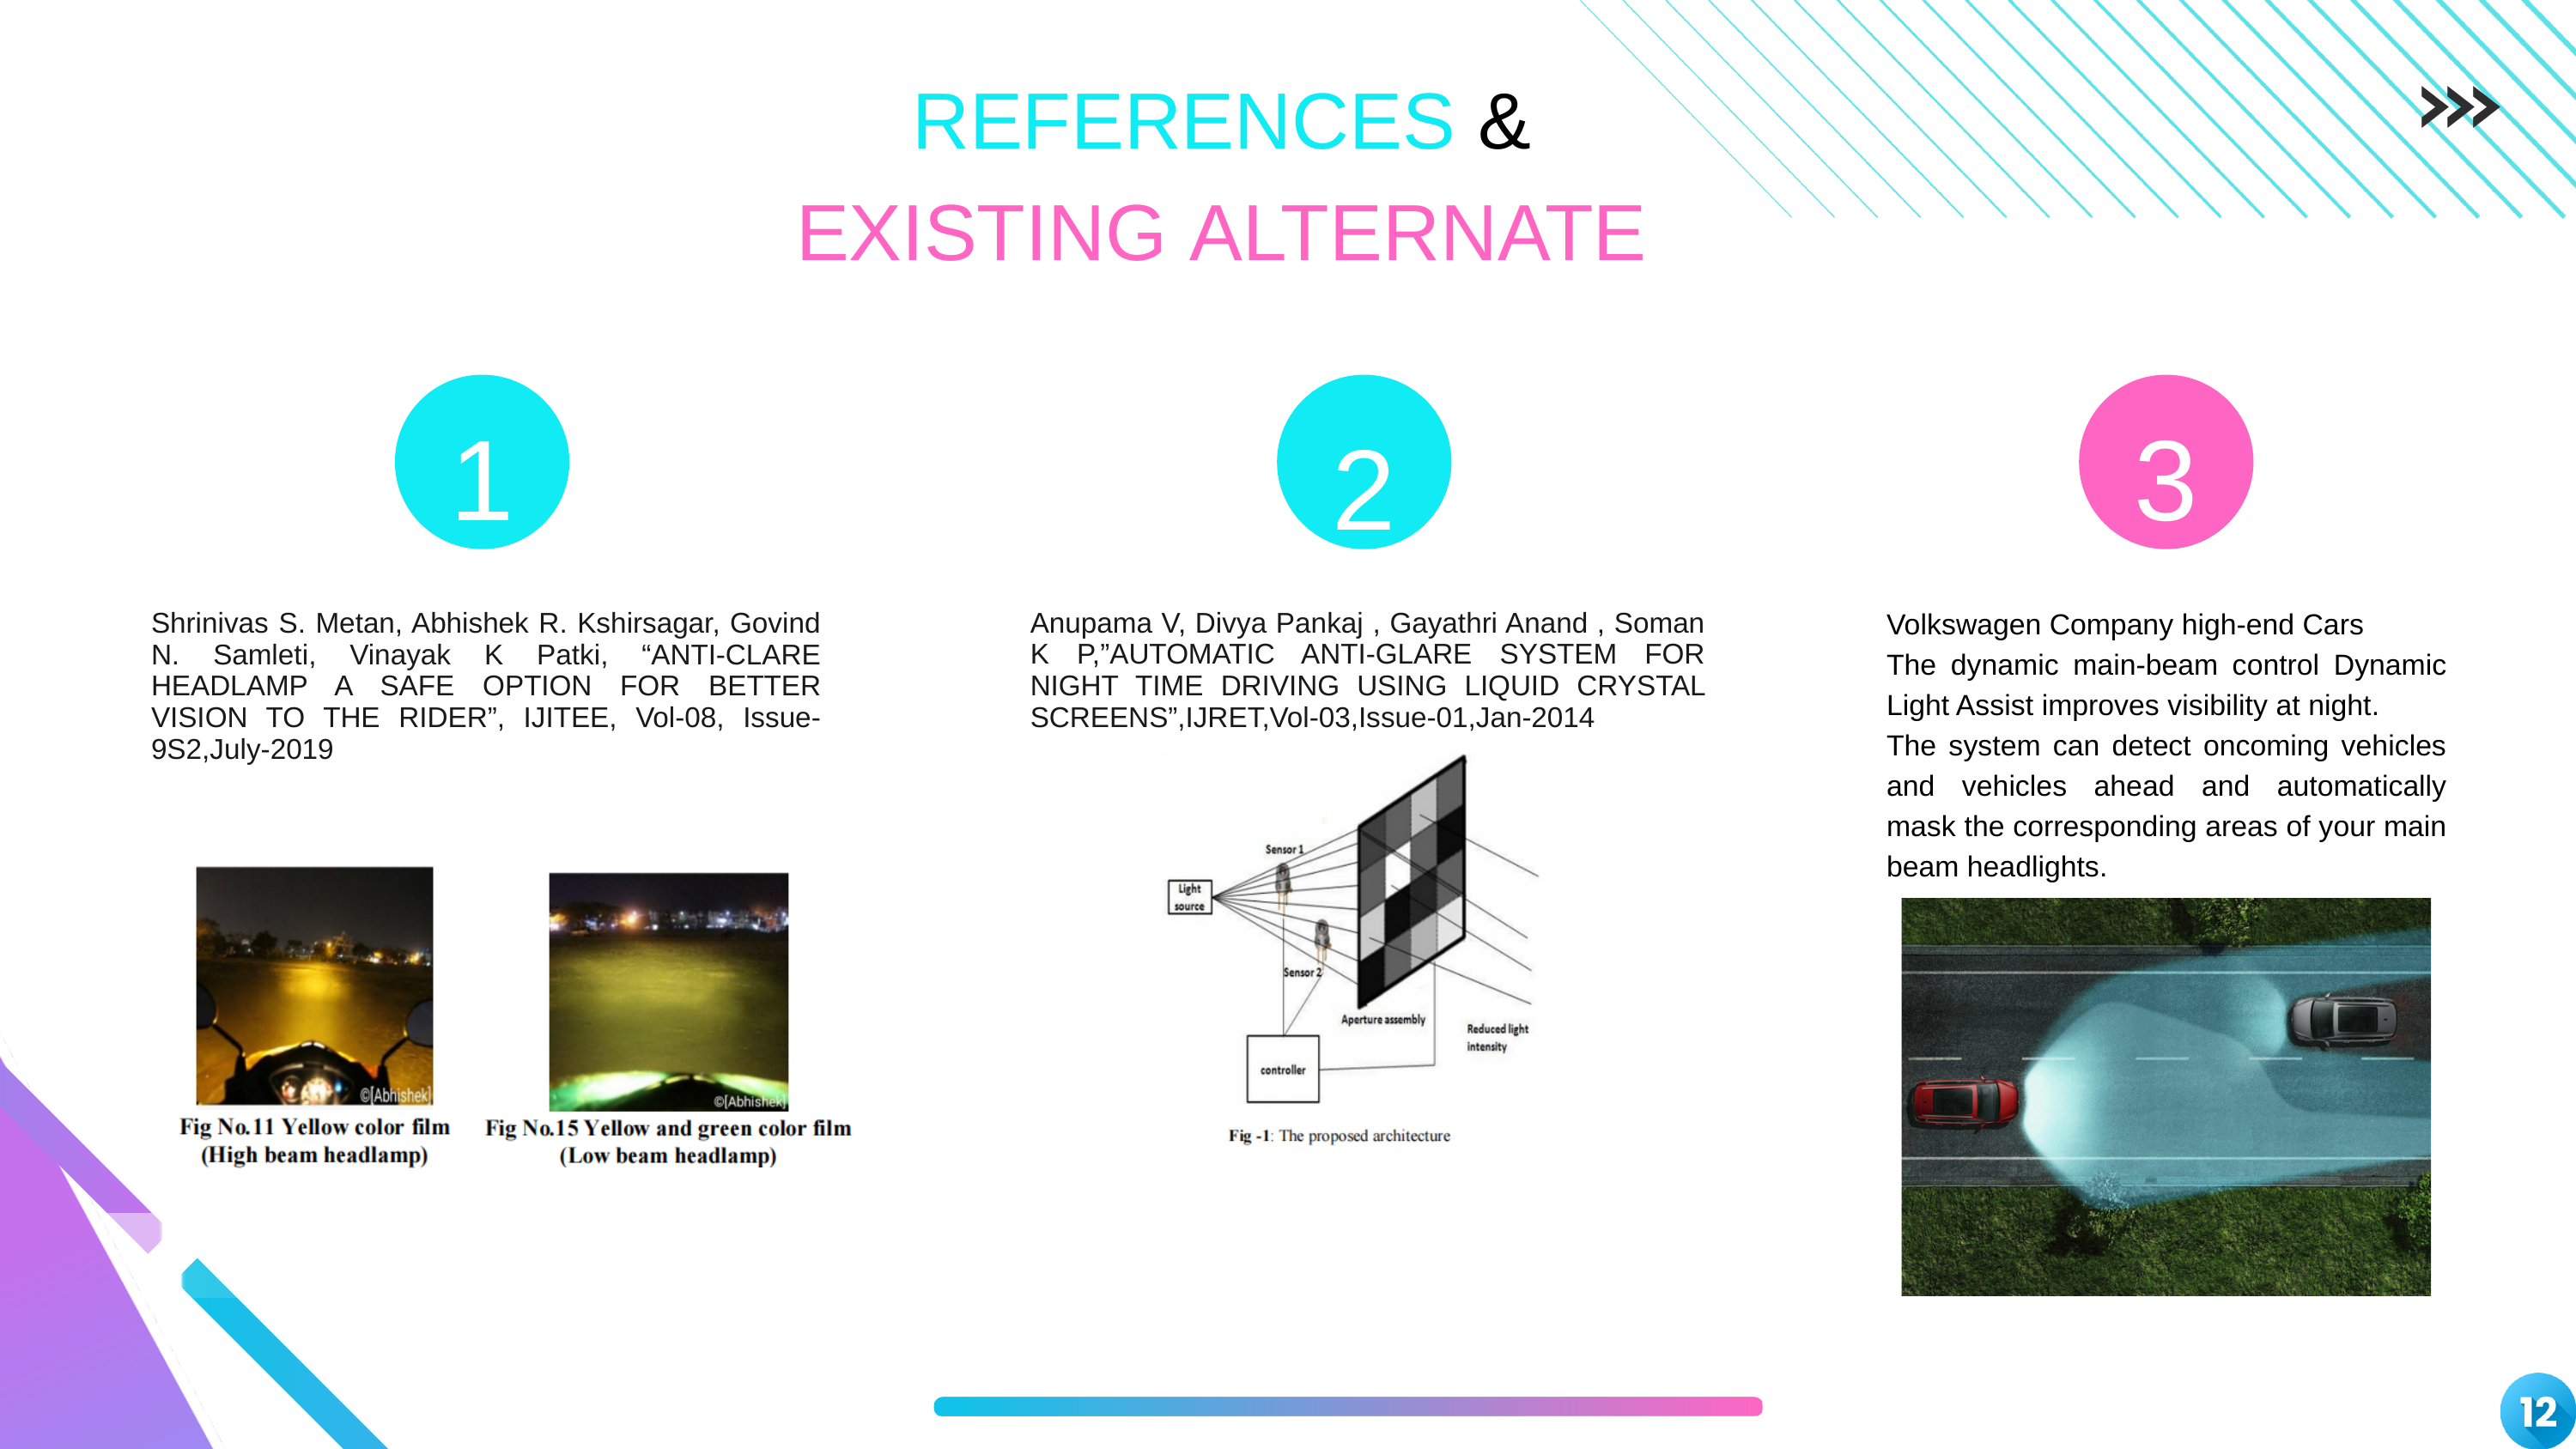

REFERENCES & EXISTING ALTERNATE

1
3

2

Volkswagen Company high-end Cars
The dynamic main-beam control Dynamic Light Assist improves visibility at night.
The system can detect oncoming vehicles and vehicles ahead and automatically mask the corresponding areas of your main beam headlights.
Shrinivas S. Metan, Abhishek R. Kshirsagar, Govind N. Samleti, Vinayak K Patki, “ANTI-CLARE HEADLAMP A SAFE OPTION FOR BETTER VISION TO THE RIDER”, IJITEE, Vol-08, Issue-9S2,July-2019

Anupama V, Divya Pankaj , Gayathri Anand , Soman K P,”AUTOMATIC ANTI-GLARE SYSTEM FOR NIGHT TIME DRIVING USING LIQUID CRYSTAL SCREENS”,IJRET,Vol-03,Issue-01,Jan-2014